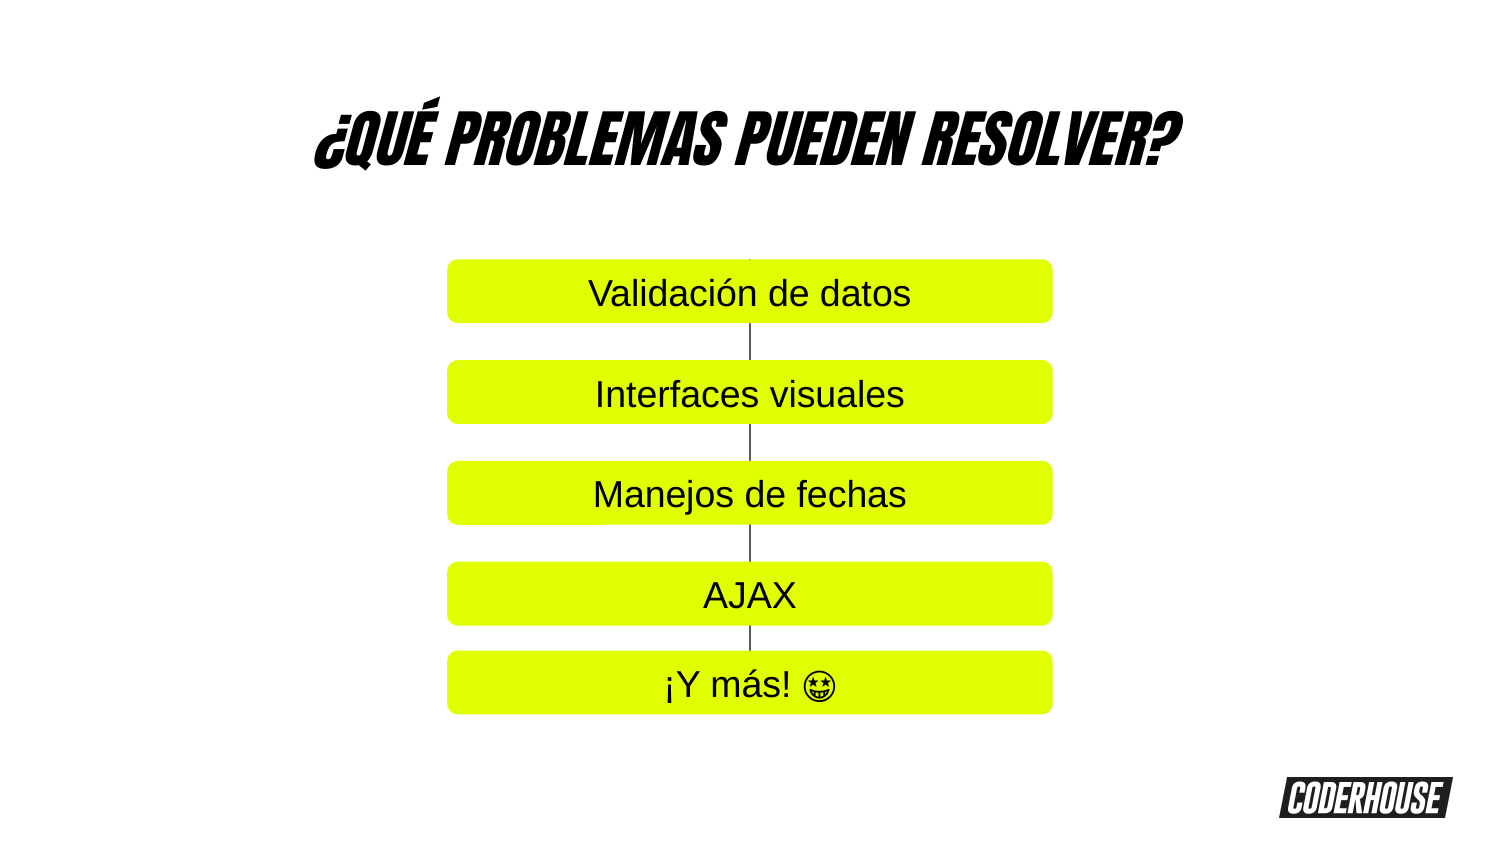

¿QUÉ PROBLEMAS PUEDEN RESOLVER?
Validación de datos
Interfaces visuales
Manejos de fechas
AJAX
¡Y más! 🤩